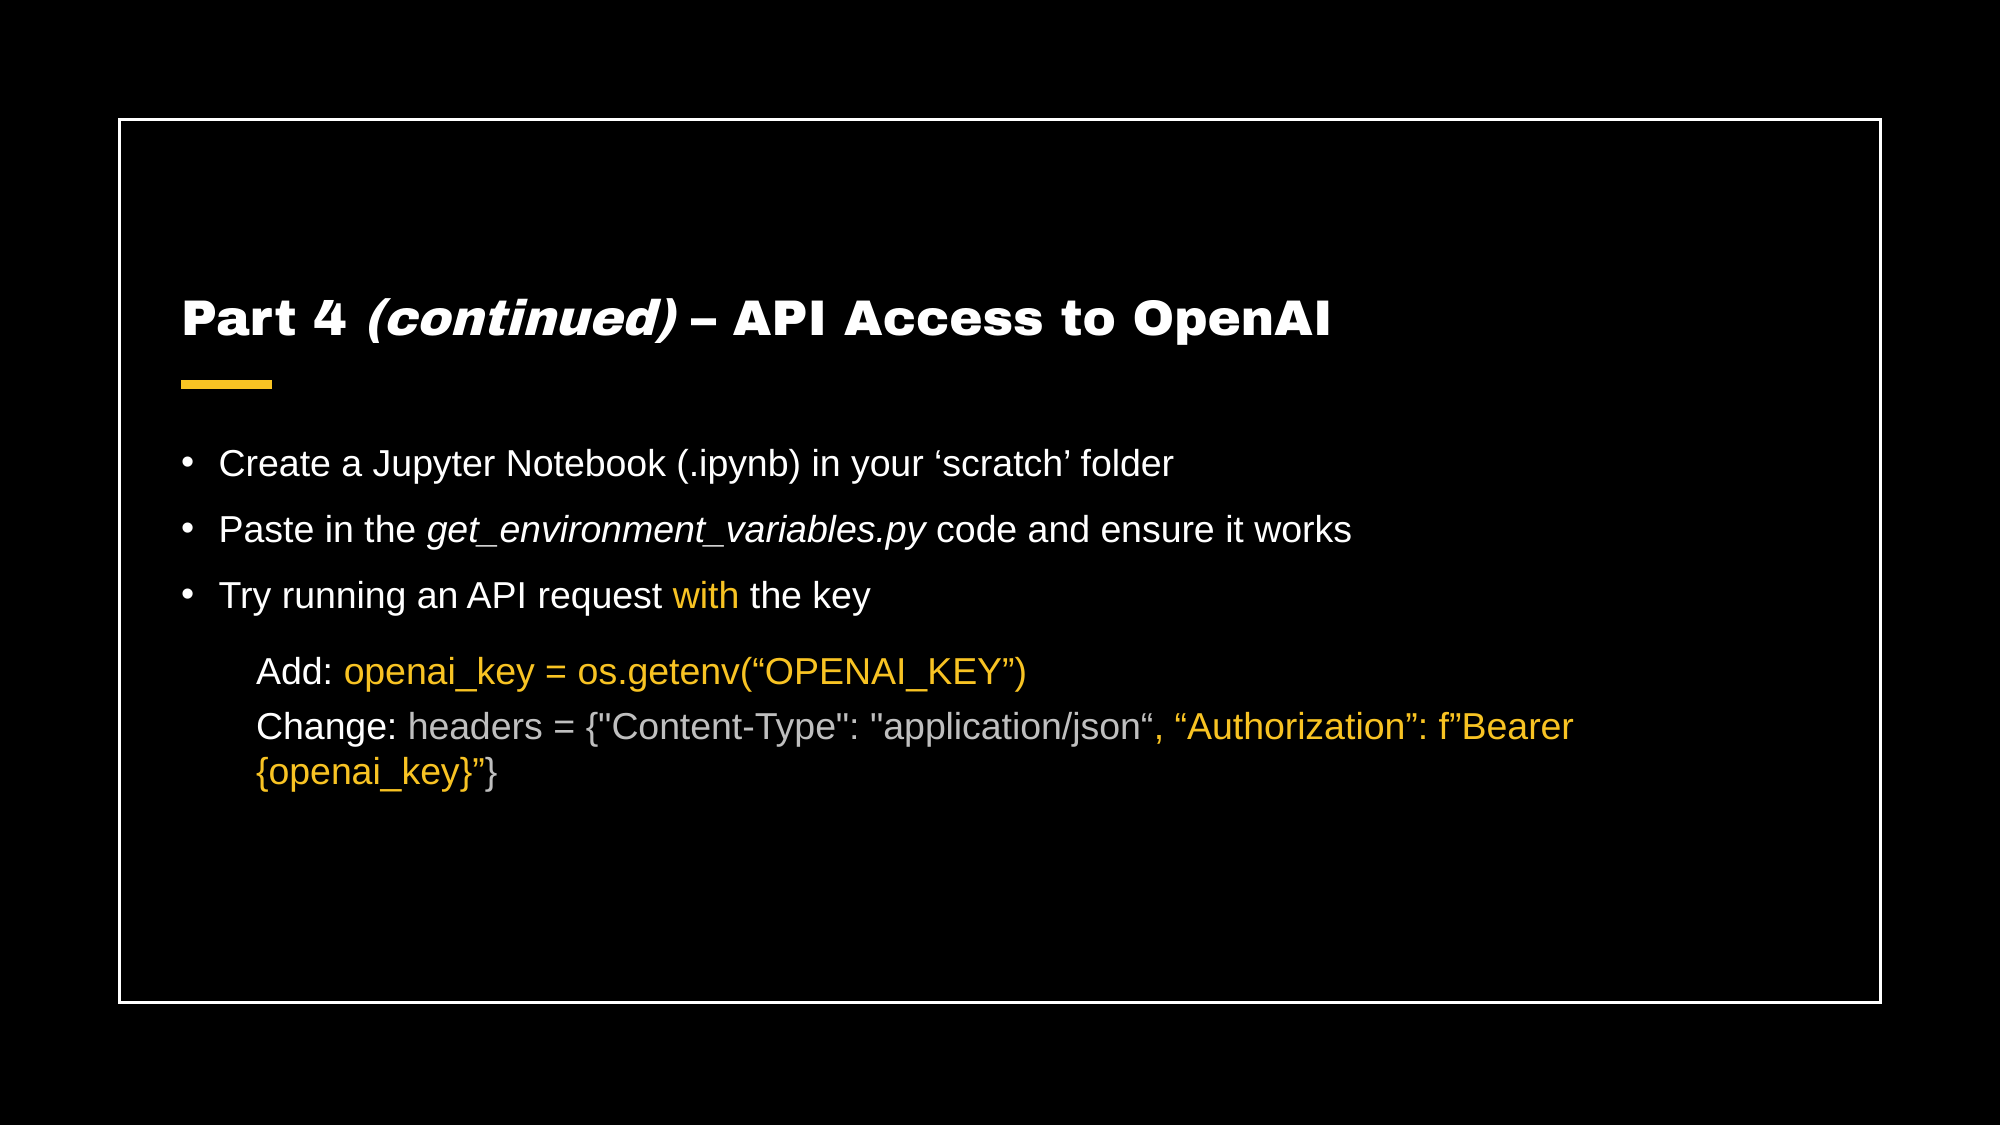

# Part 4 (continued) – API Access to OpenAI
Create a Jupyter Notebook (.ipynb) in your ‘scratch’ folder
Paste in the get_environment_variables.py code and ensure it works
Try running an API request with the key
Add: openai_key = os.getenv(“OPENAI_KEY”)
Change: headers = {"Content-Type": "application/json“, “Authorization”: f”Bearer {openai_key}”}